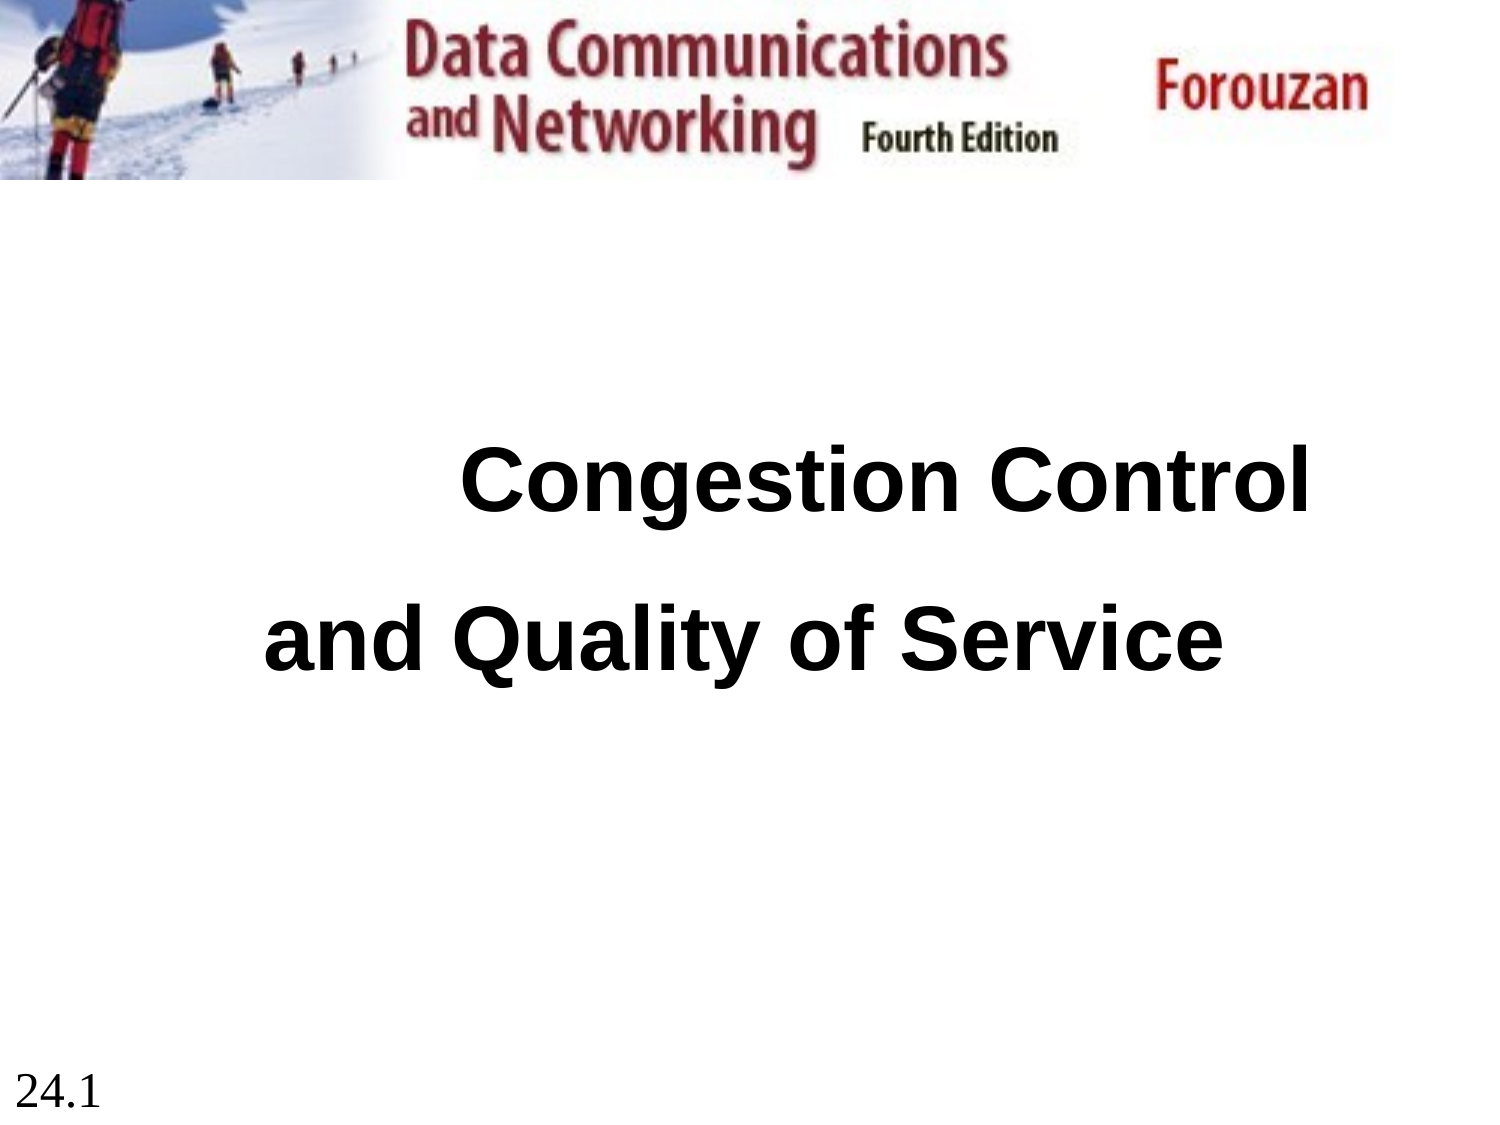

Congestion Control and Quality of Service
24.1